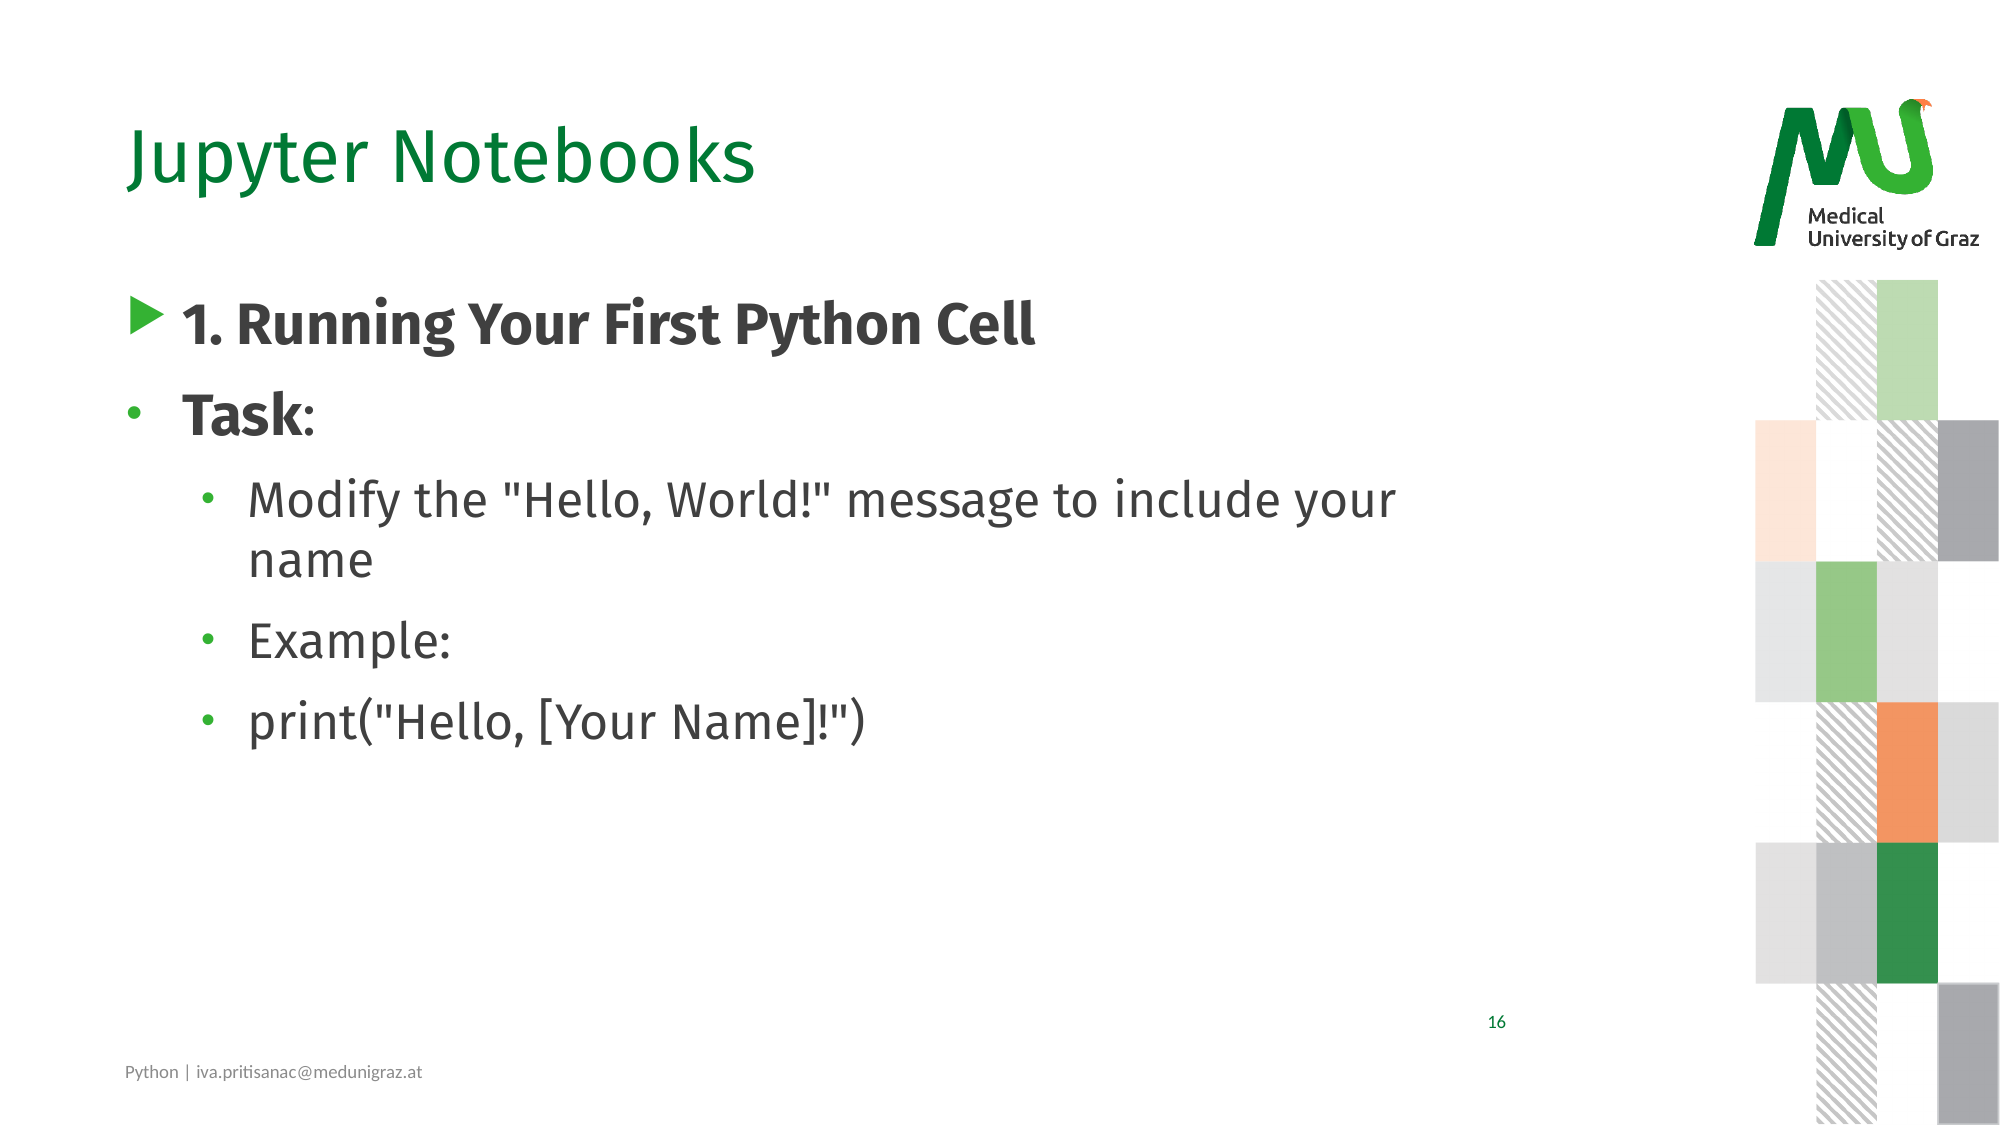

# Jupyter Notebooks
1. Running Your First Python Cell
Task:
Modify the "Hello, World!" message to include your name
Example:
print("Hello, [Your Name]!")

16
Python | iva.pritisanac@medunigraz.at